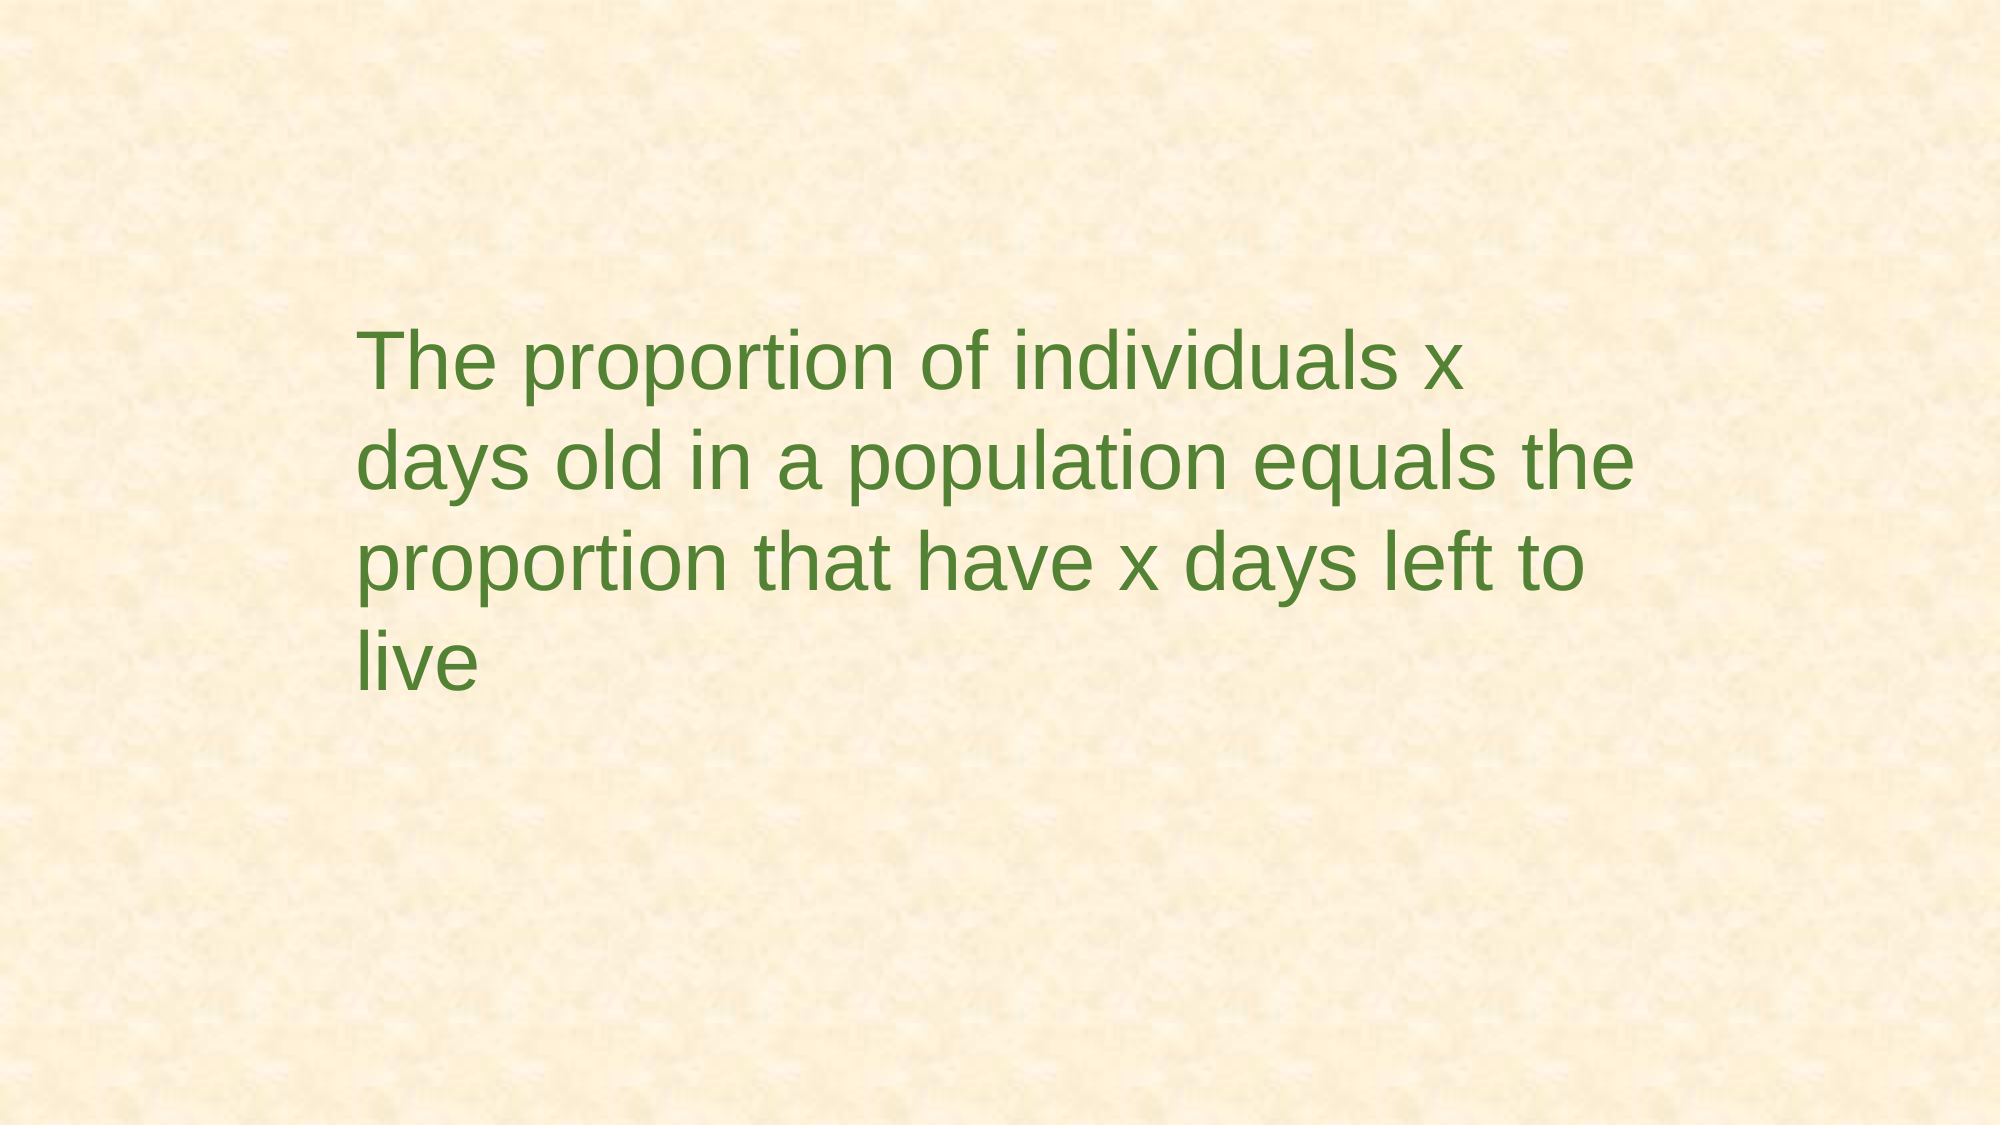

The proportion of individuals x days old in a population equals the proportion that have x days left to live